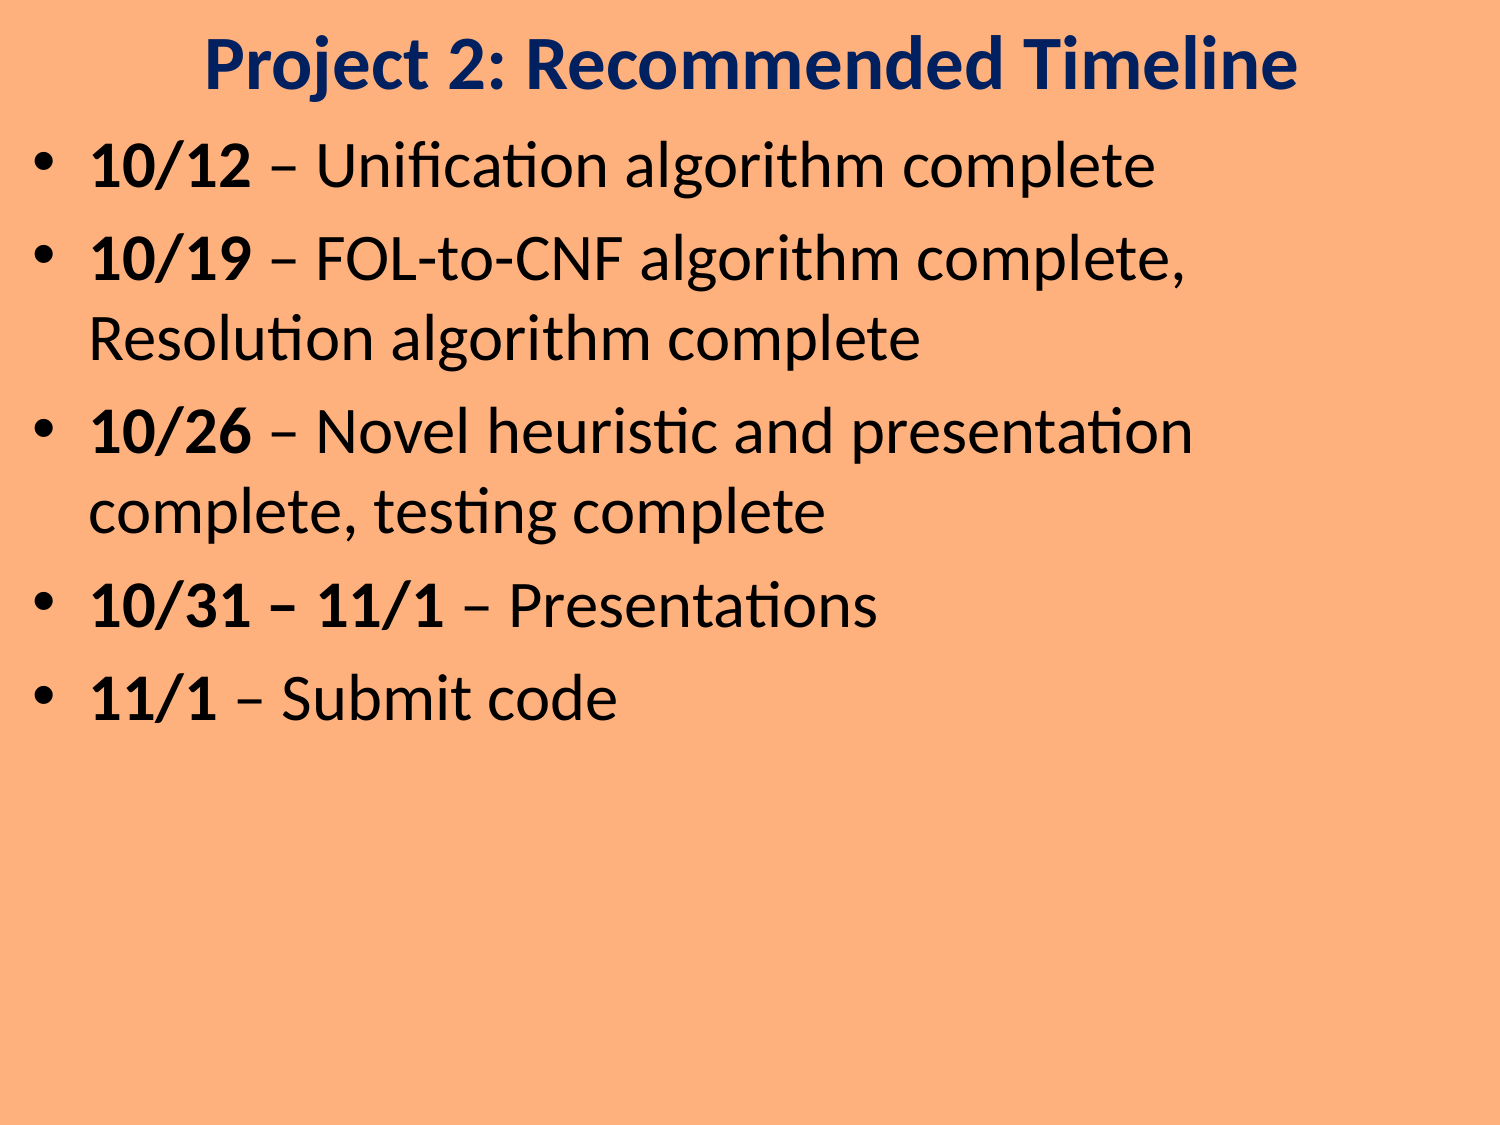

# Project 2: Recommended Timeline
10/12 – Unification algorithm complete
10/19 – FOL-to-CNF algorithm complete, Resolution algorithm complete
10/26 – Novel heuristic and presentation complete, testing complete
10/31 – 11/1 – Presentations
11/1 – Submit code